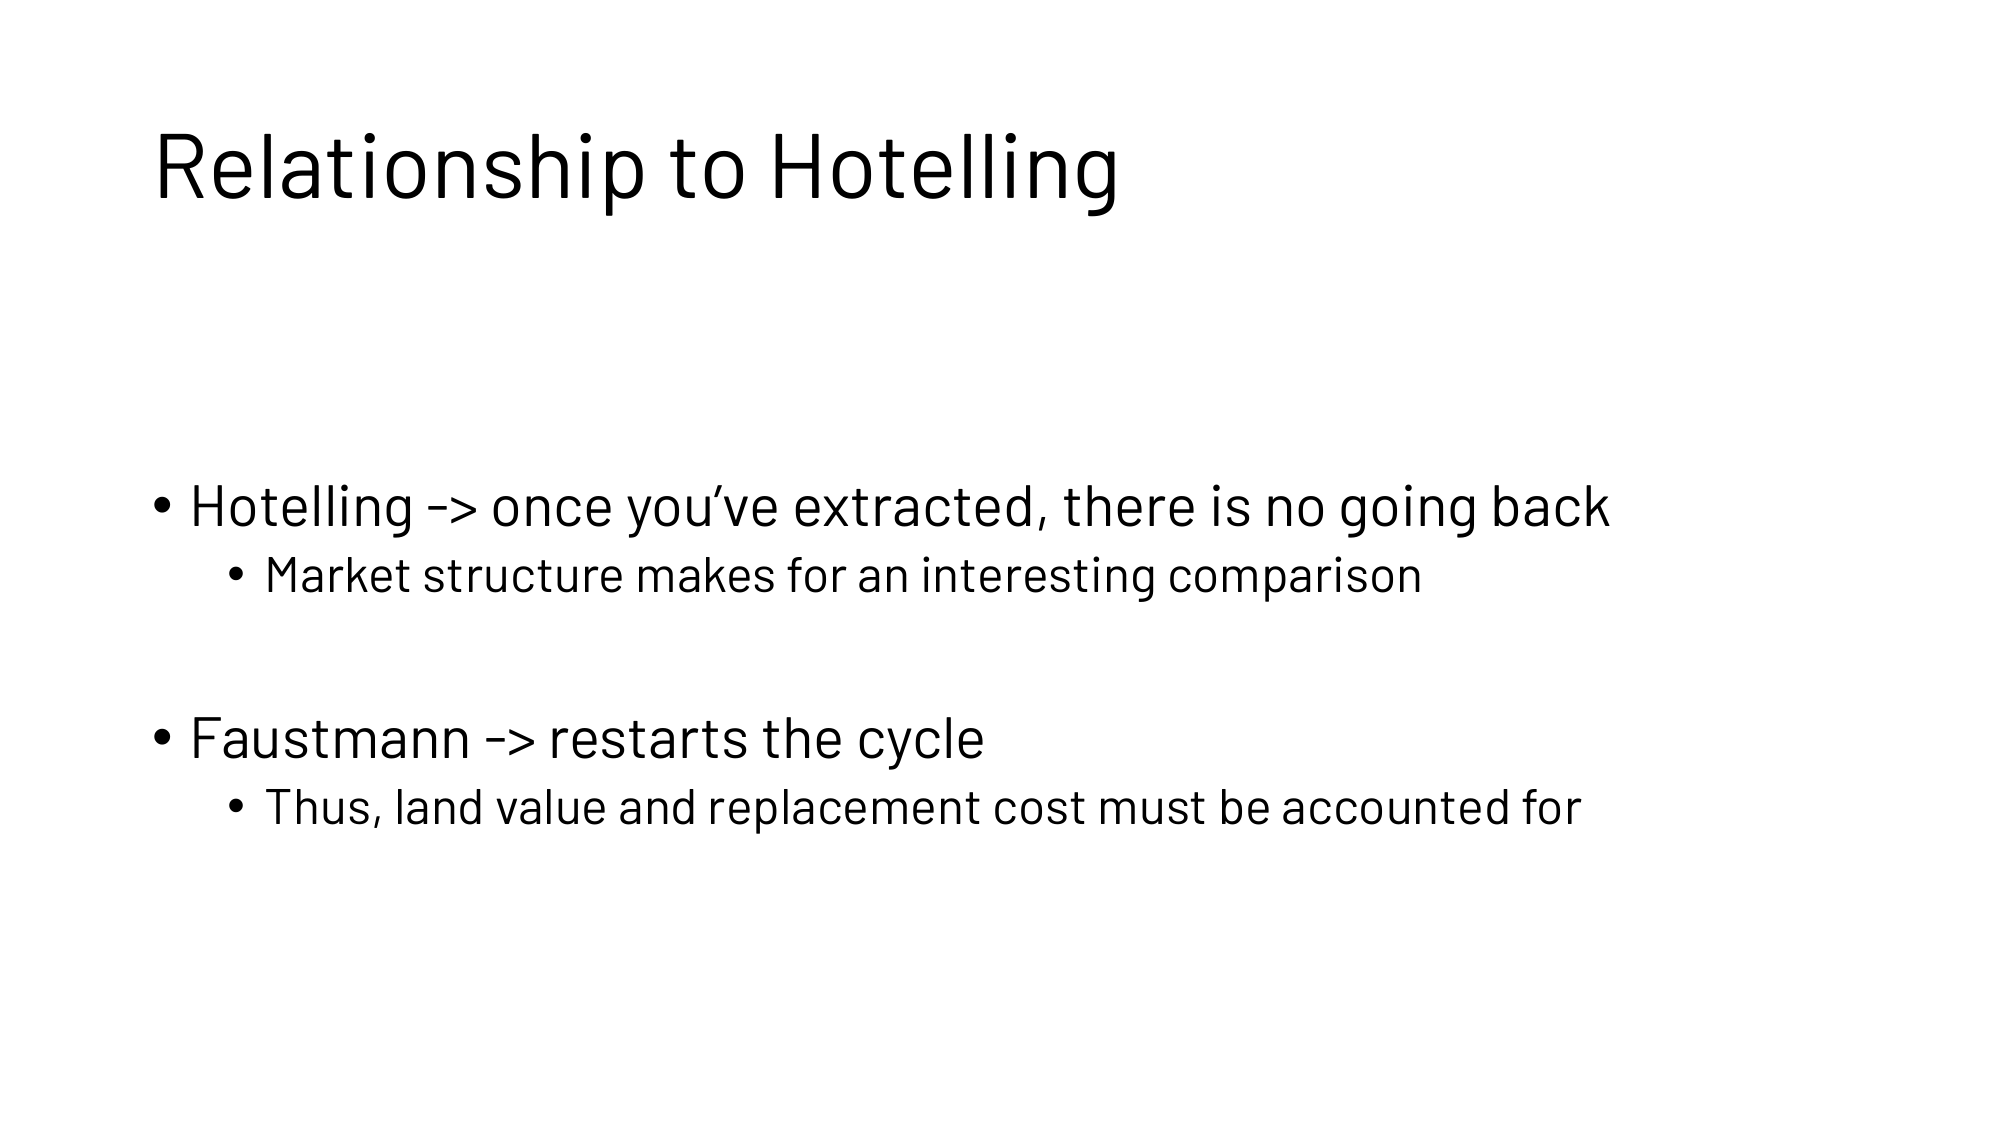

# Relationship to Hotelling
Hotelling -> once you’ve extracted, there is no going back
Market structure makes for an interesting comparison

Faustmann -> restarts the cycle
Thus, land value and replacement cost must be accounted for